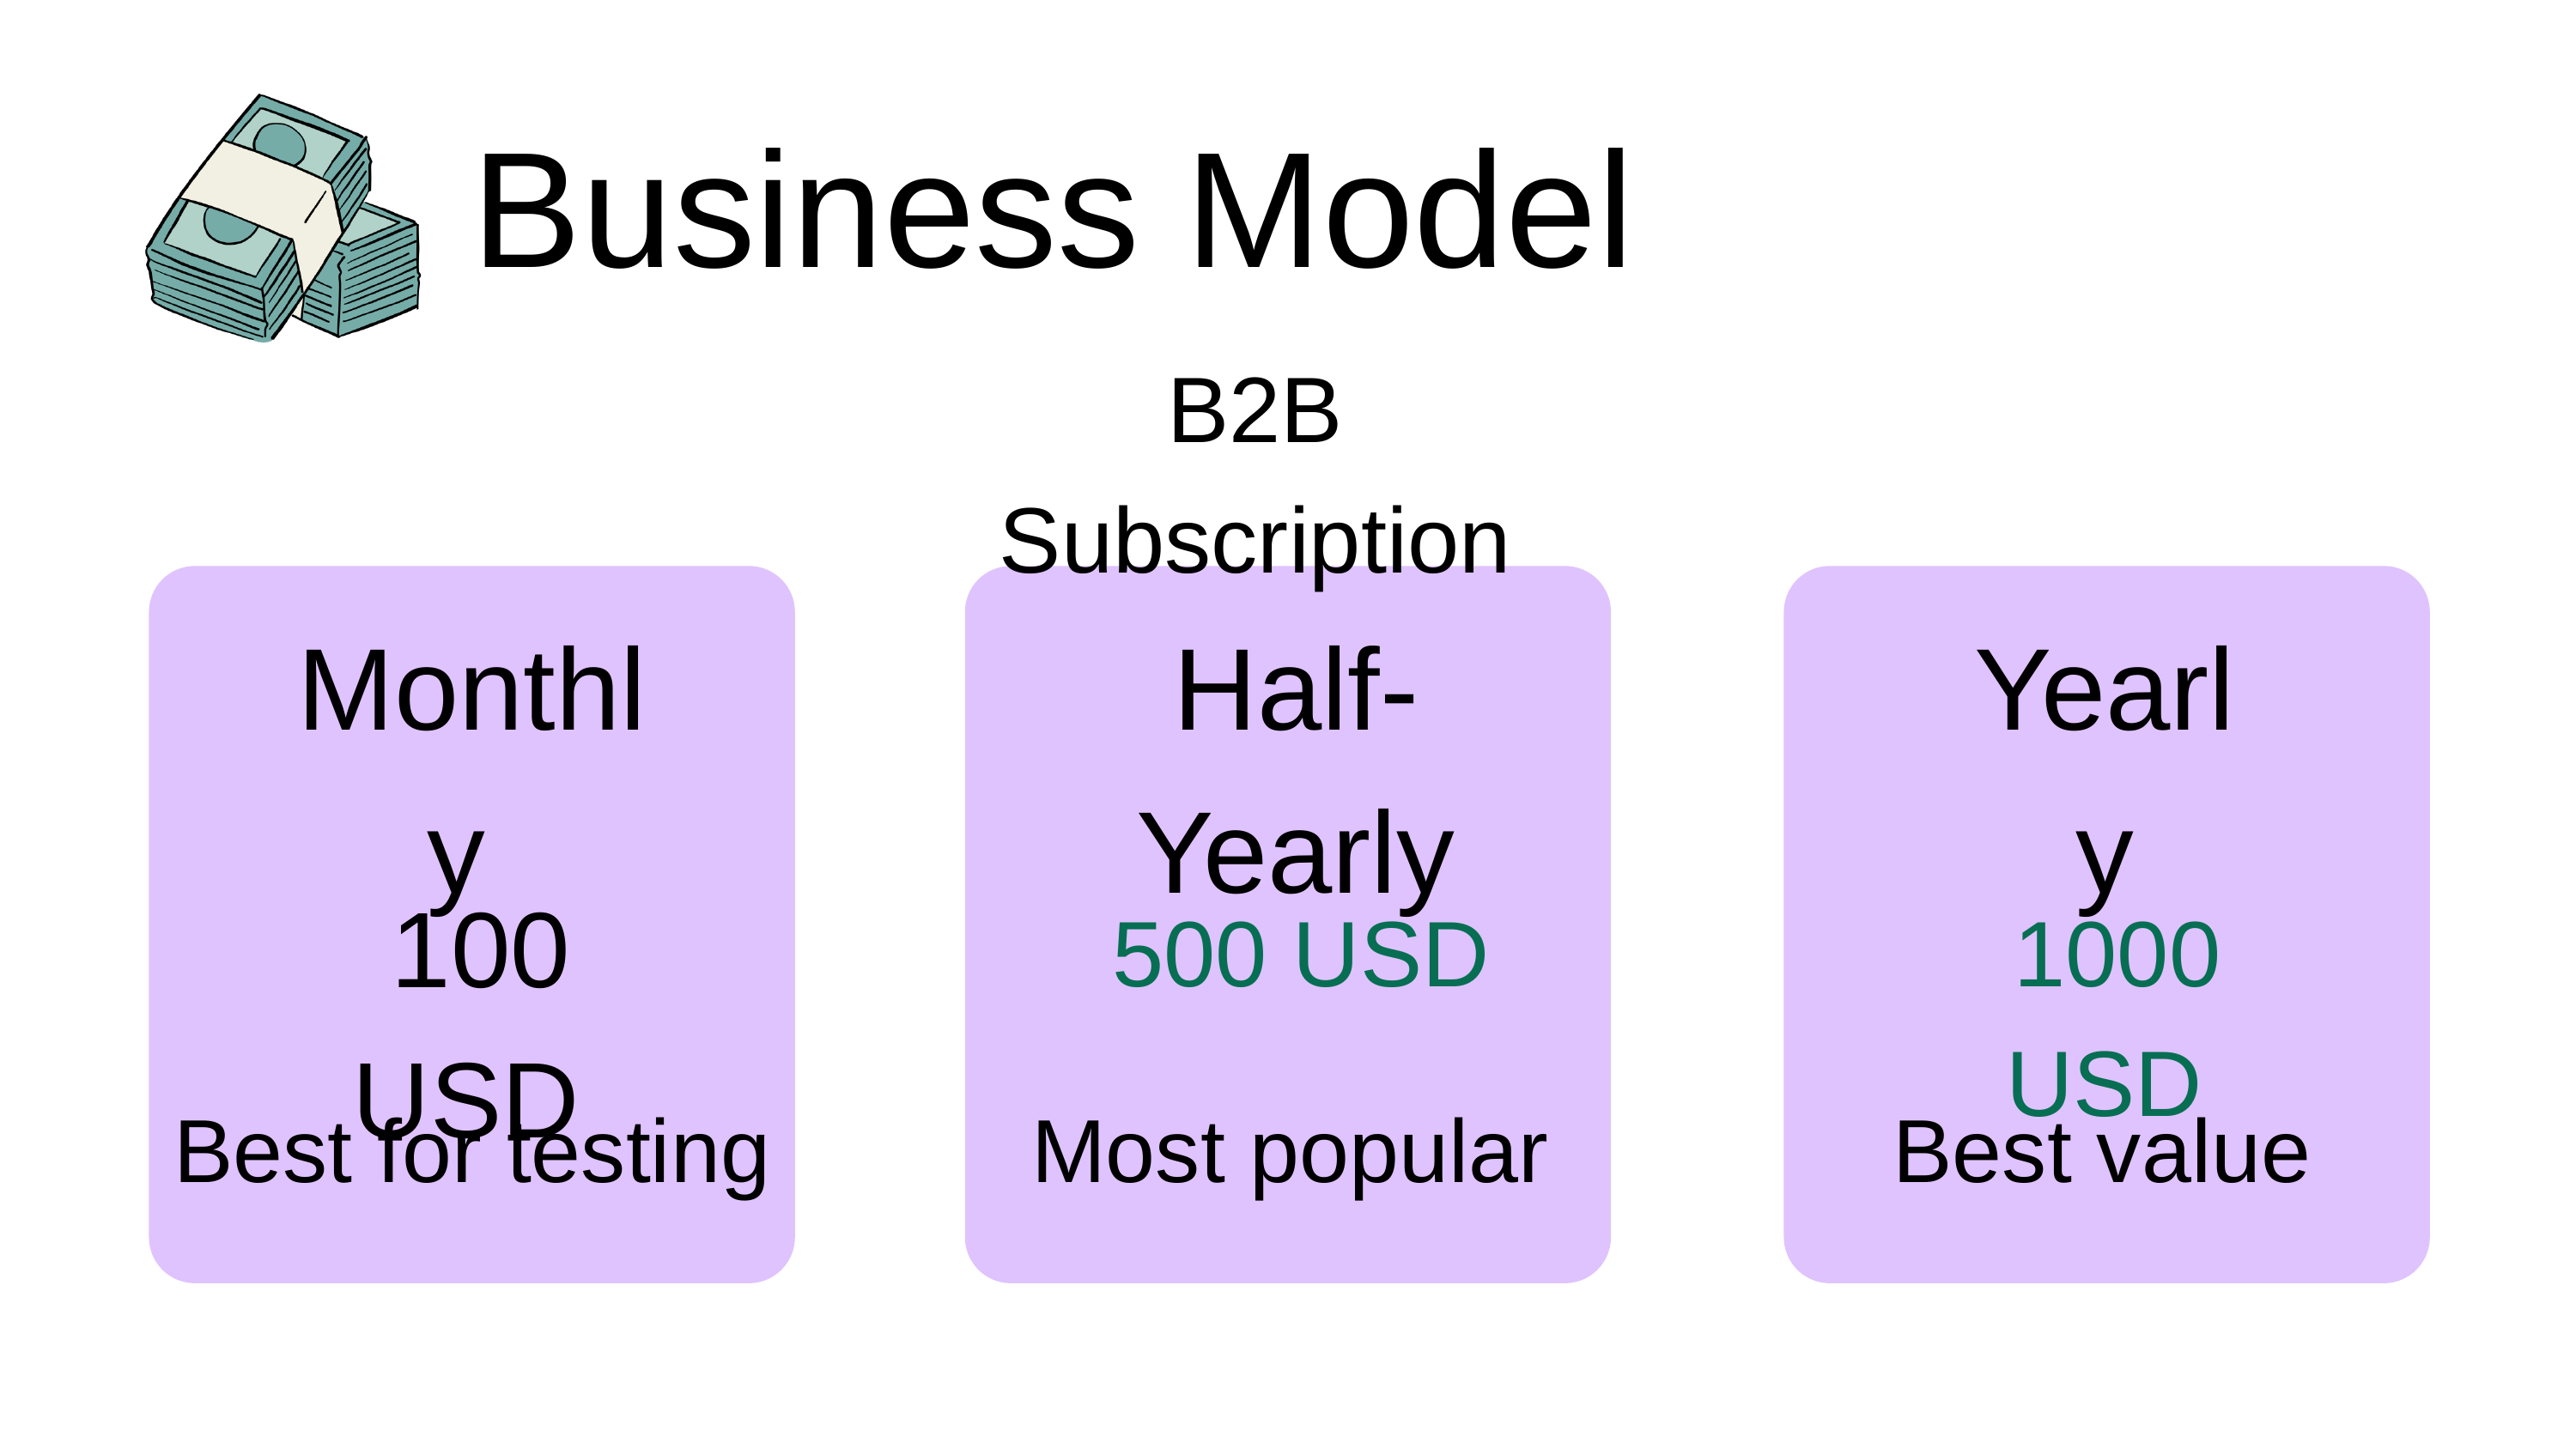

Business Model

B2B Subscription

Monthly
Half-Yearly
Yearly
 100 USD
 500 USD
 1000 USD
Best for testing
Most popular
Best value